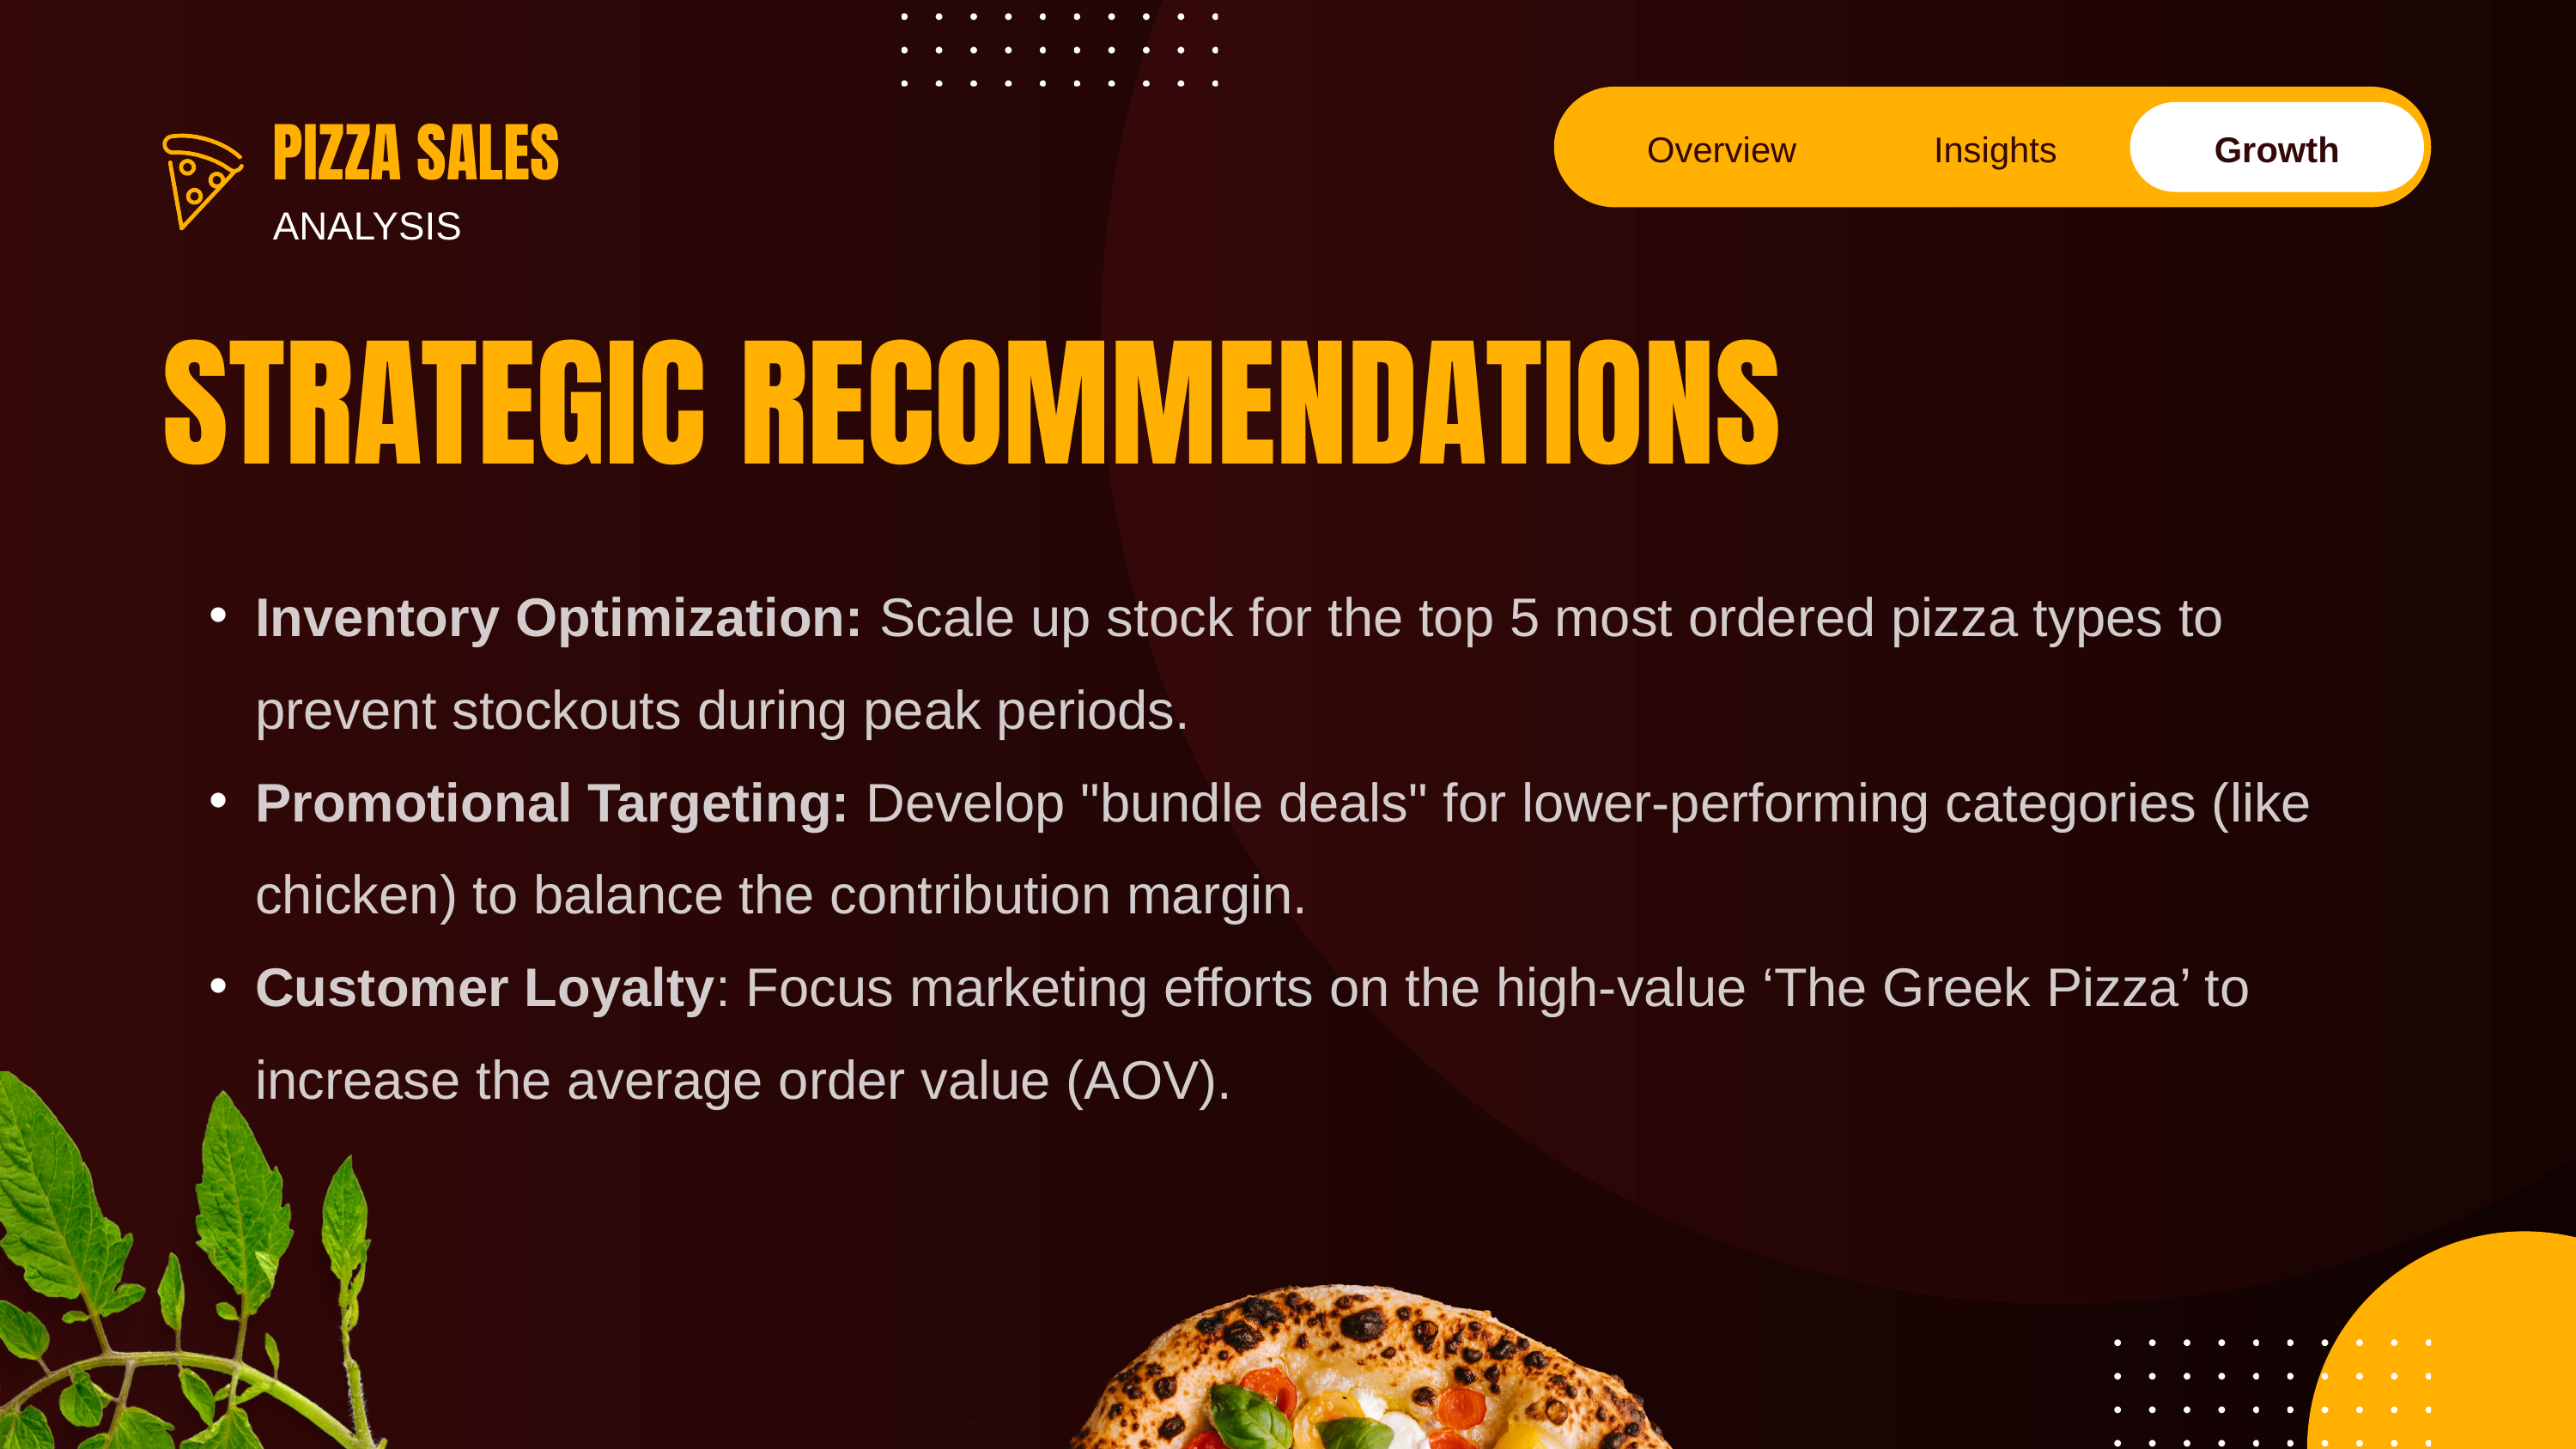

Overview
Insights
Growth
PIZZA SALES

ANALYSIS
STRATEGIC RECOMMENDATIONS
Inventory Optimization: Scale up stock for the top 5 most ordered pizza types to prevent stockouts during peak periods.
Promotional Targeting: Develop "bundle deals" for lower-performing categories (like chicken) to balance the contribution margin.
Customer Loyalty: Focus marketing efforts on the high-value ‘The Greek Pizza’ to increase the average order value (AOV).